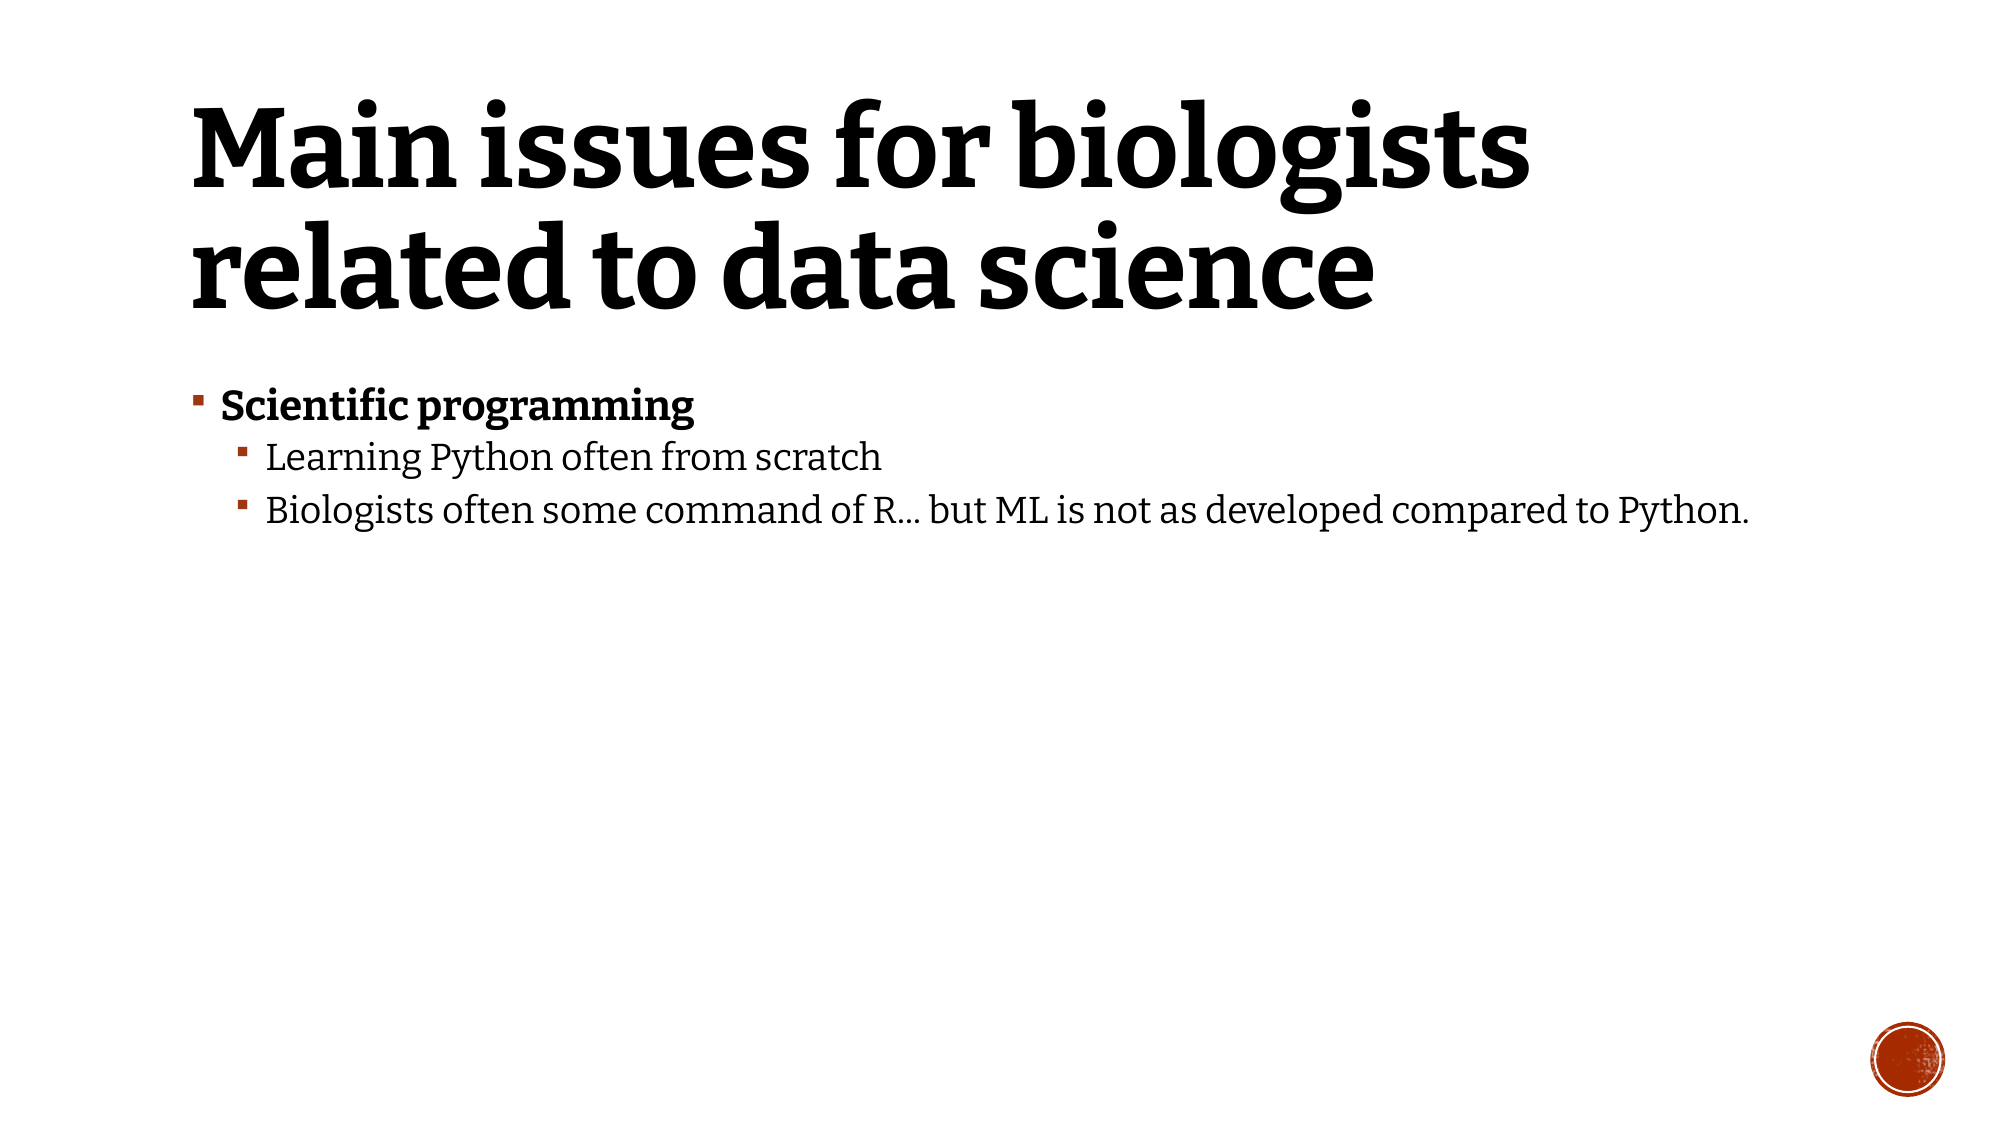

# Main issues for biologists related to data science
Scientific programming
Learning Python often from scratch
Biologists often some command of R... but ML is not as developed compared to Python.